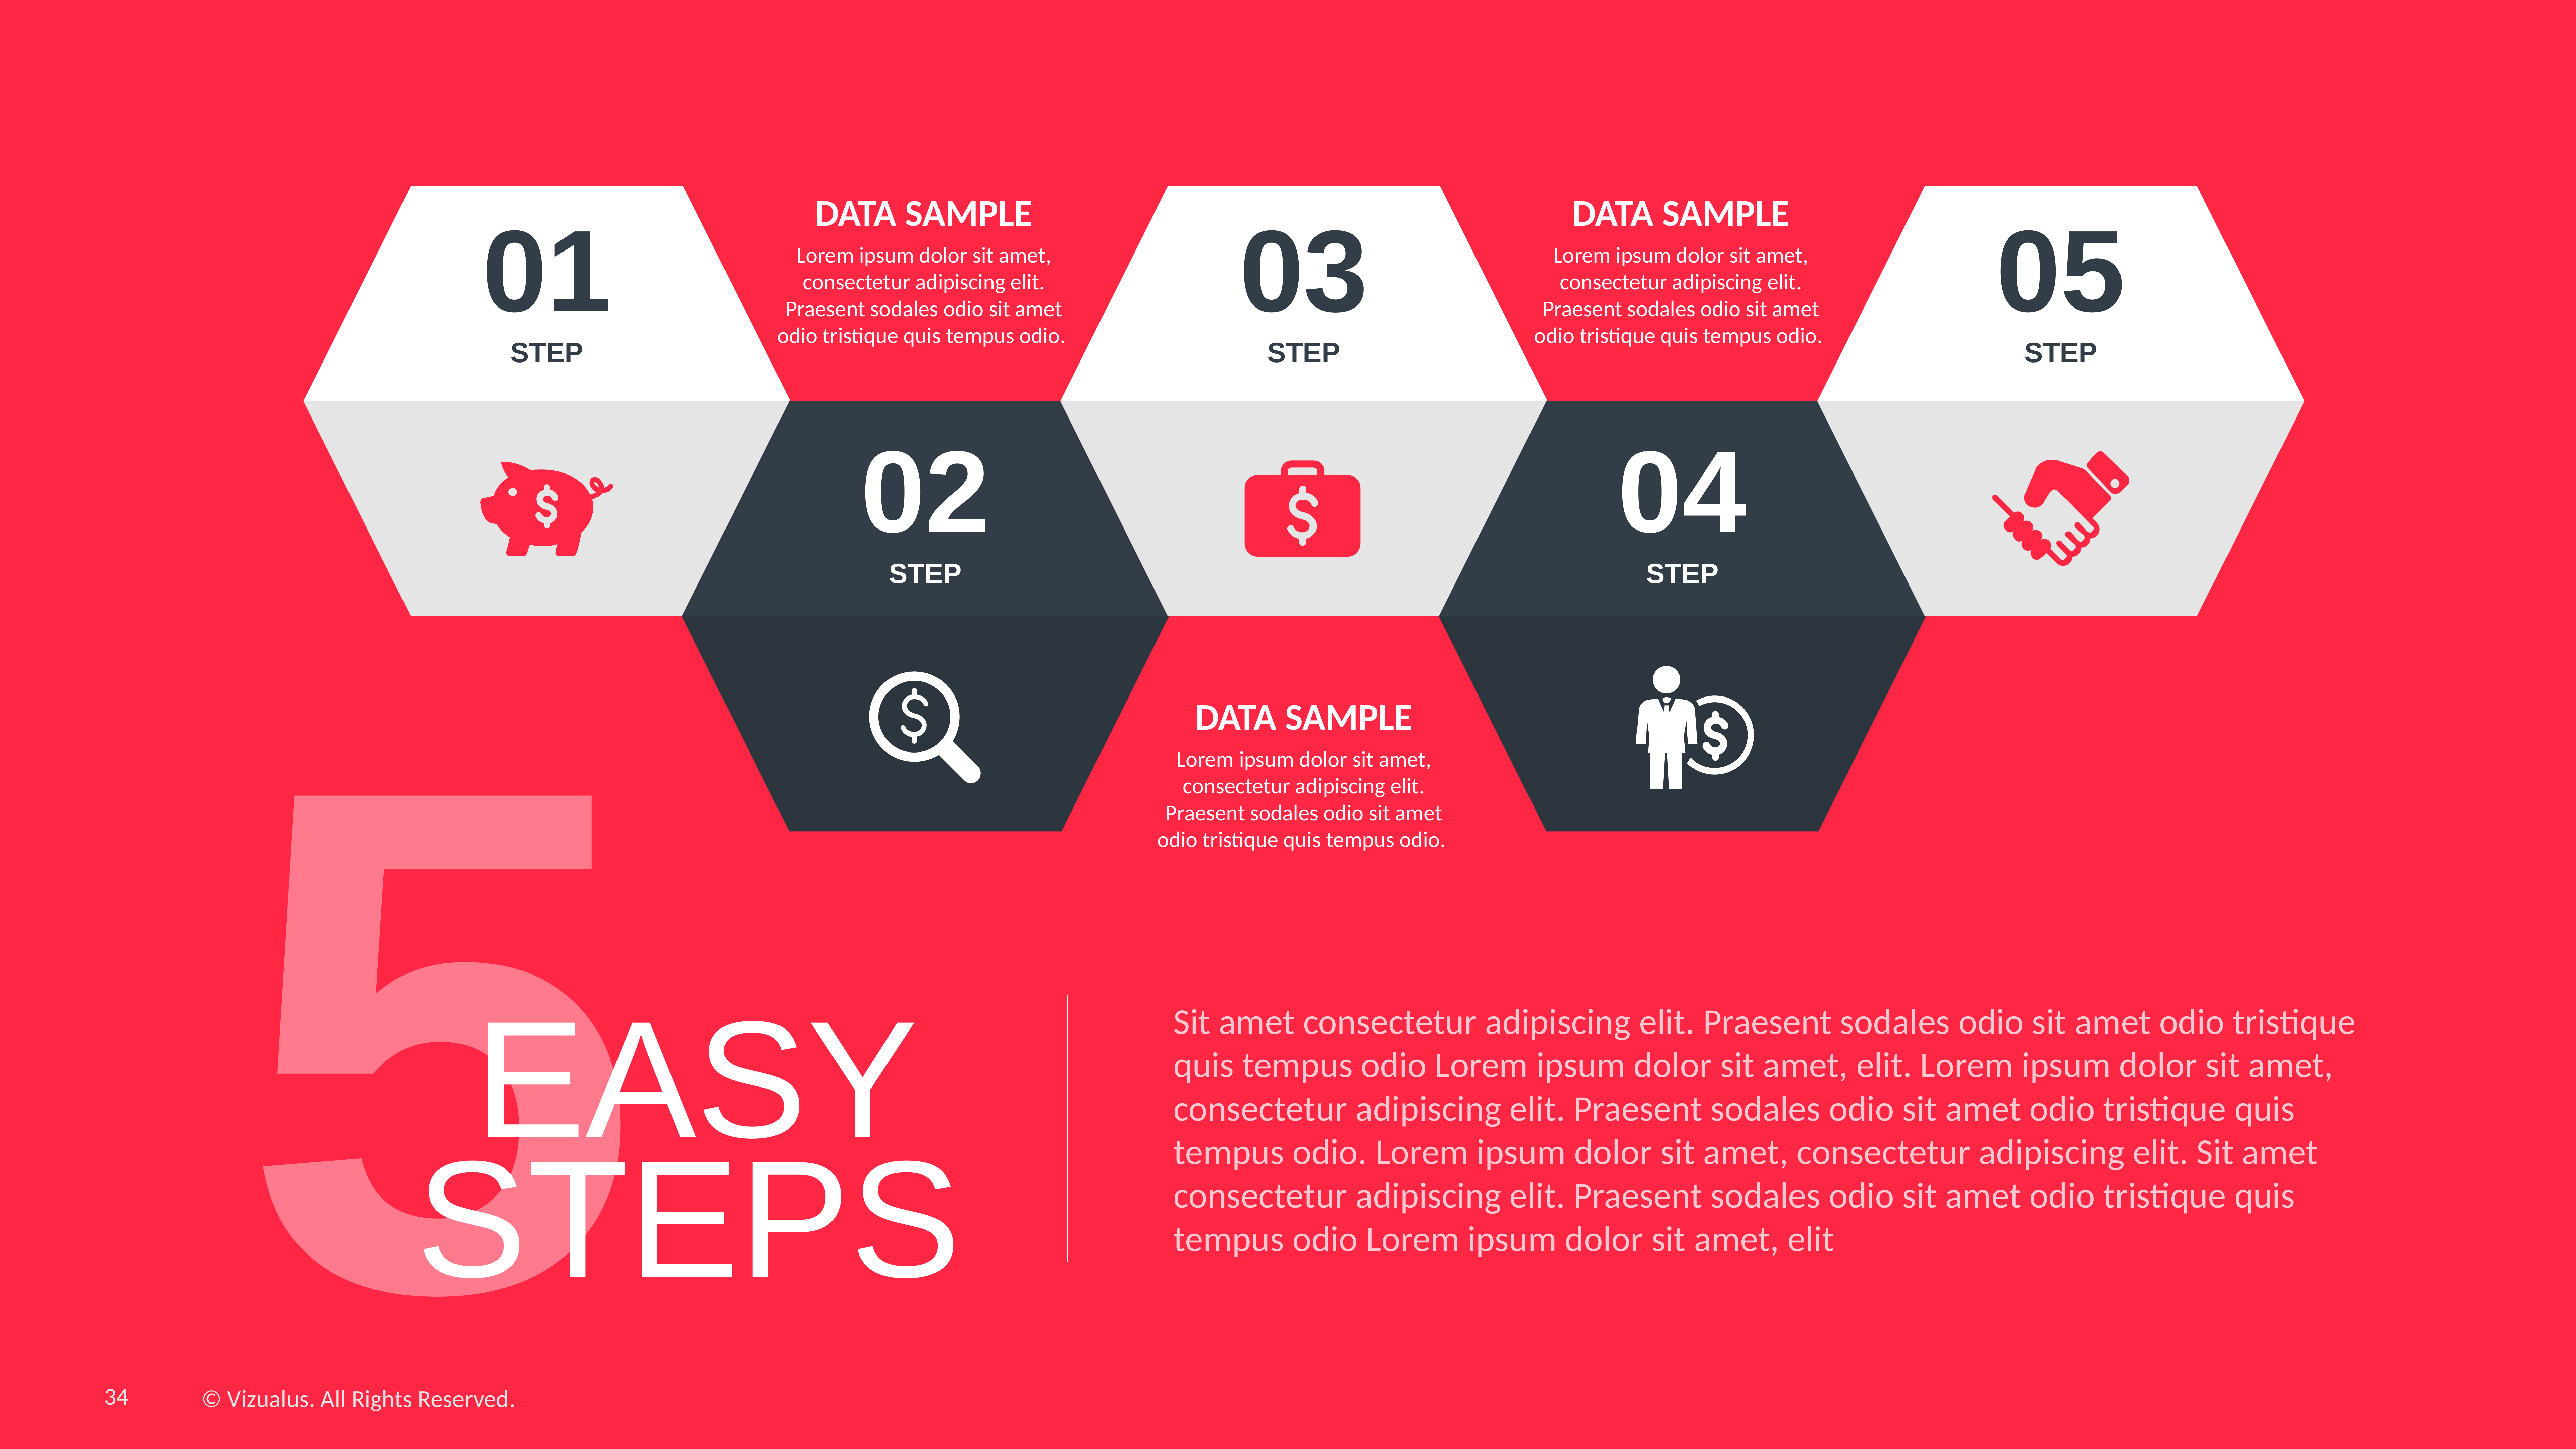

DATA SAMPLE
Lorem ipsum dolor sit amet, consectetur adipiscing elit. Praesent sodales odio sit amet odio tristique quis tempus odio.
DATA SAMPLE
Lorem ipsum dolor sit amet, consectetur adipiscing elit. Praesent sodales odio sit amet odio tristique quis tempus odio.

01
STEP
03
STEP
05
STEP

02
STEP
04
STEP

5

DATA SAMPLE
Lorem ipsum dolor sit amet, consectetur adipiscing elit. Praesent sodales odio sit amet odio tristique quis tempus odio.
Sit amet consectetur adipiscing elit. Praesent sodales odio sit amet odio tristique quis tempus odio Lorem ipsum dolor sit amet, elit. Lorem ipsum dolor sit amet, consectetur adipiscing elit. Praesent sodales odio sit amet odio tristique quis tempus odio. Lorem ipsum dolor sit amet, consectetur adipiscing elit. Sit amet consectetur adipiscing elit. Praesent sodales odio sit amet odio tristique quis tempus odio Lorem ipsum dolor sit amet, elit
Easy
Steps
© Vizualus. All Rights Reserved.
34